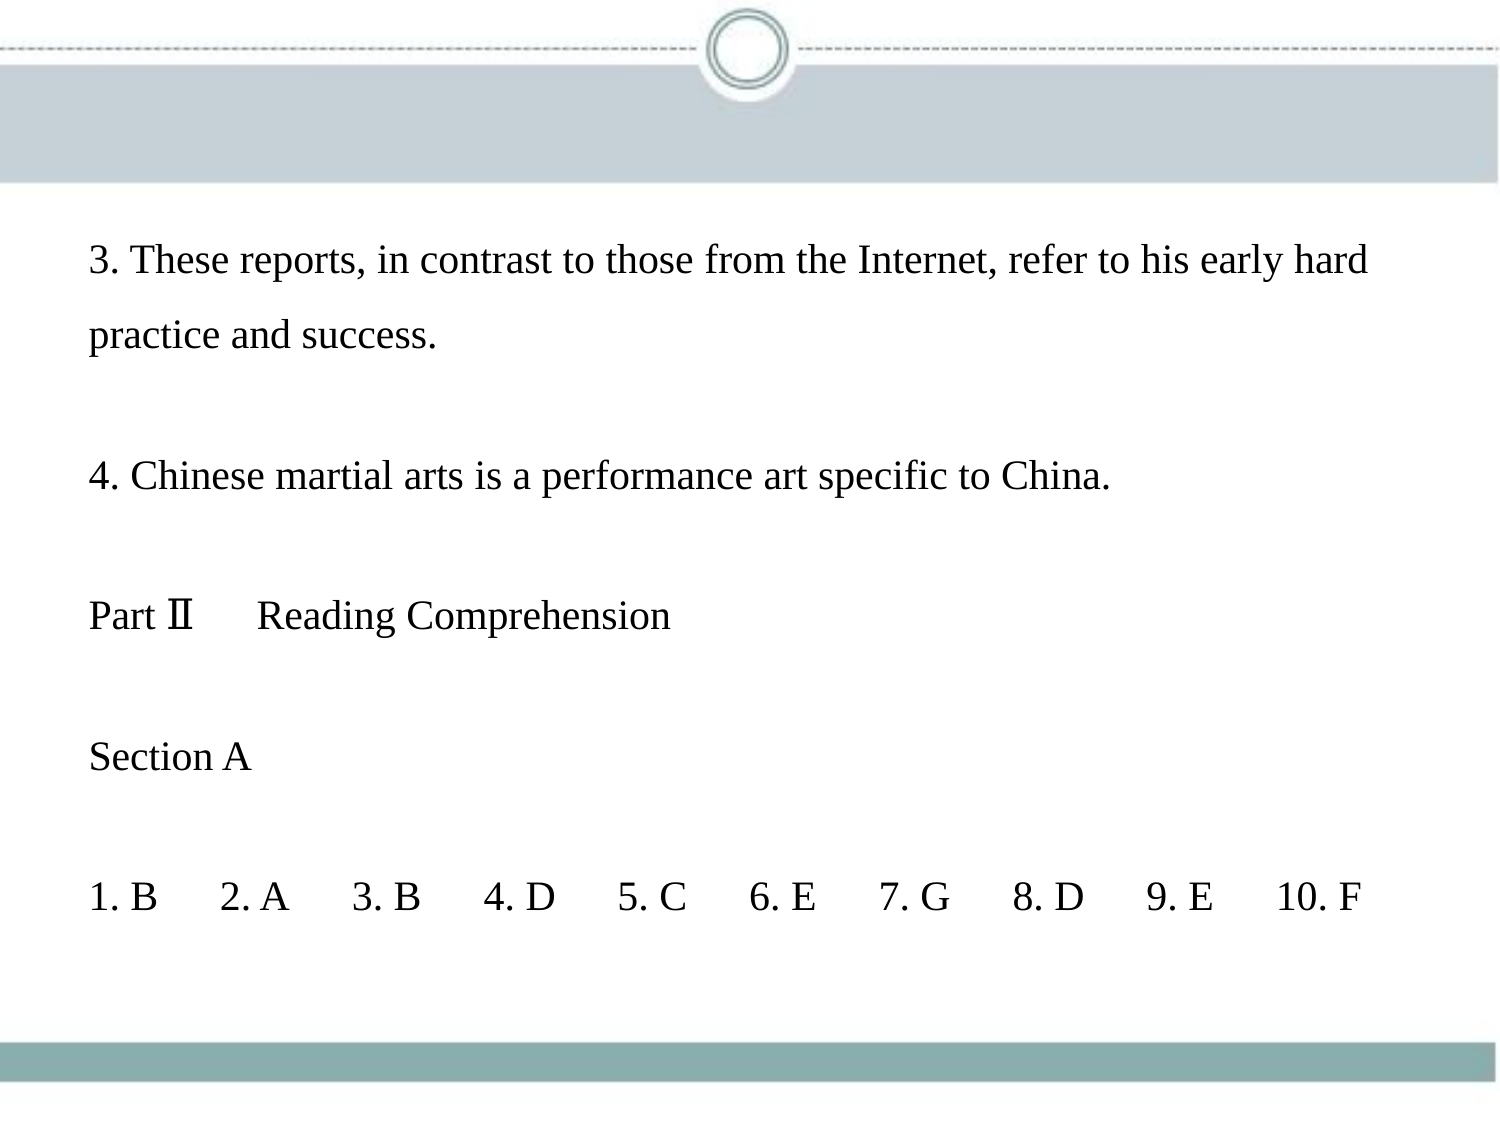

3. These reports, in contrast to those from the Internet, refer to his early hard
practice and success.
4. Chinese martial arts is a performance art specific to China.
Part Ⅱ　Reading Comprehension
Section A
1. B　2. A　3. B　4. D　5. C　6. E　7. G　8. D　9. E　10. F